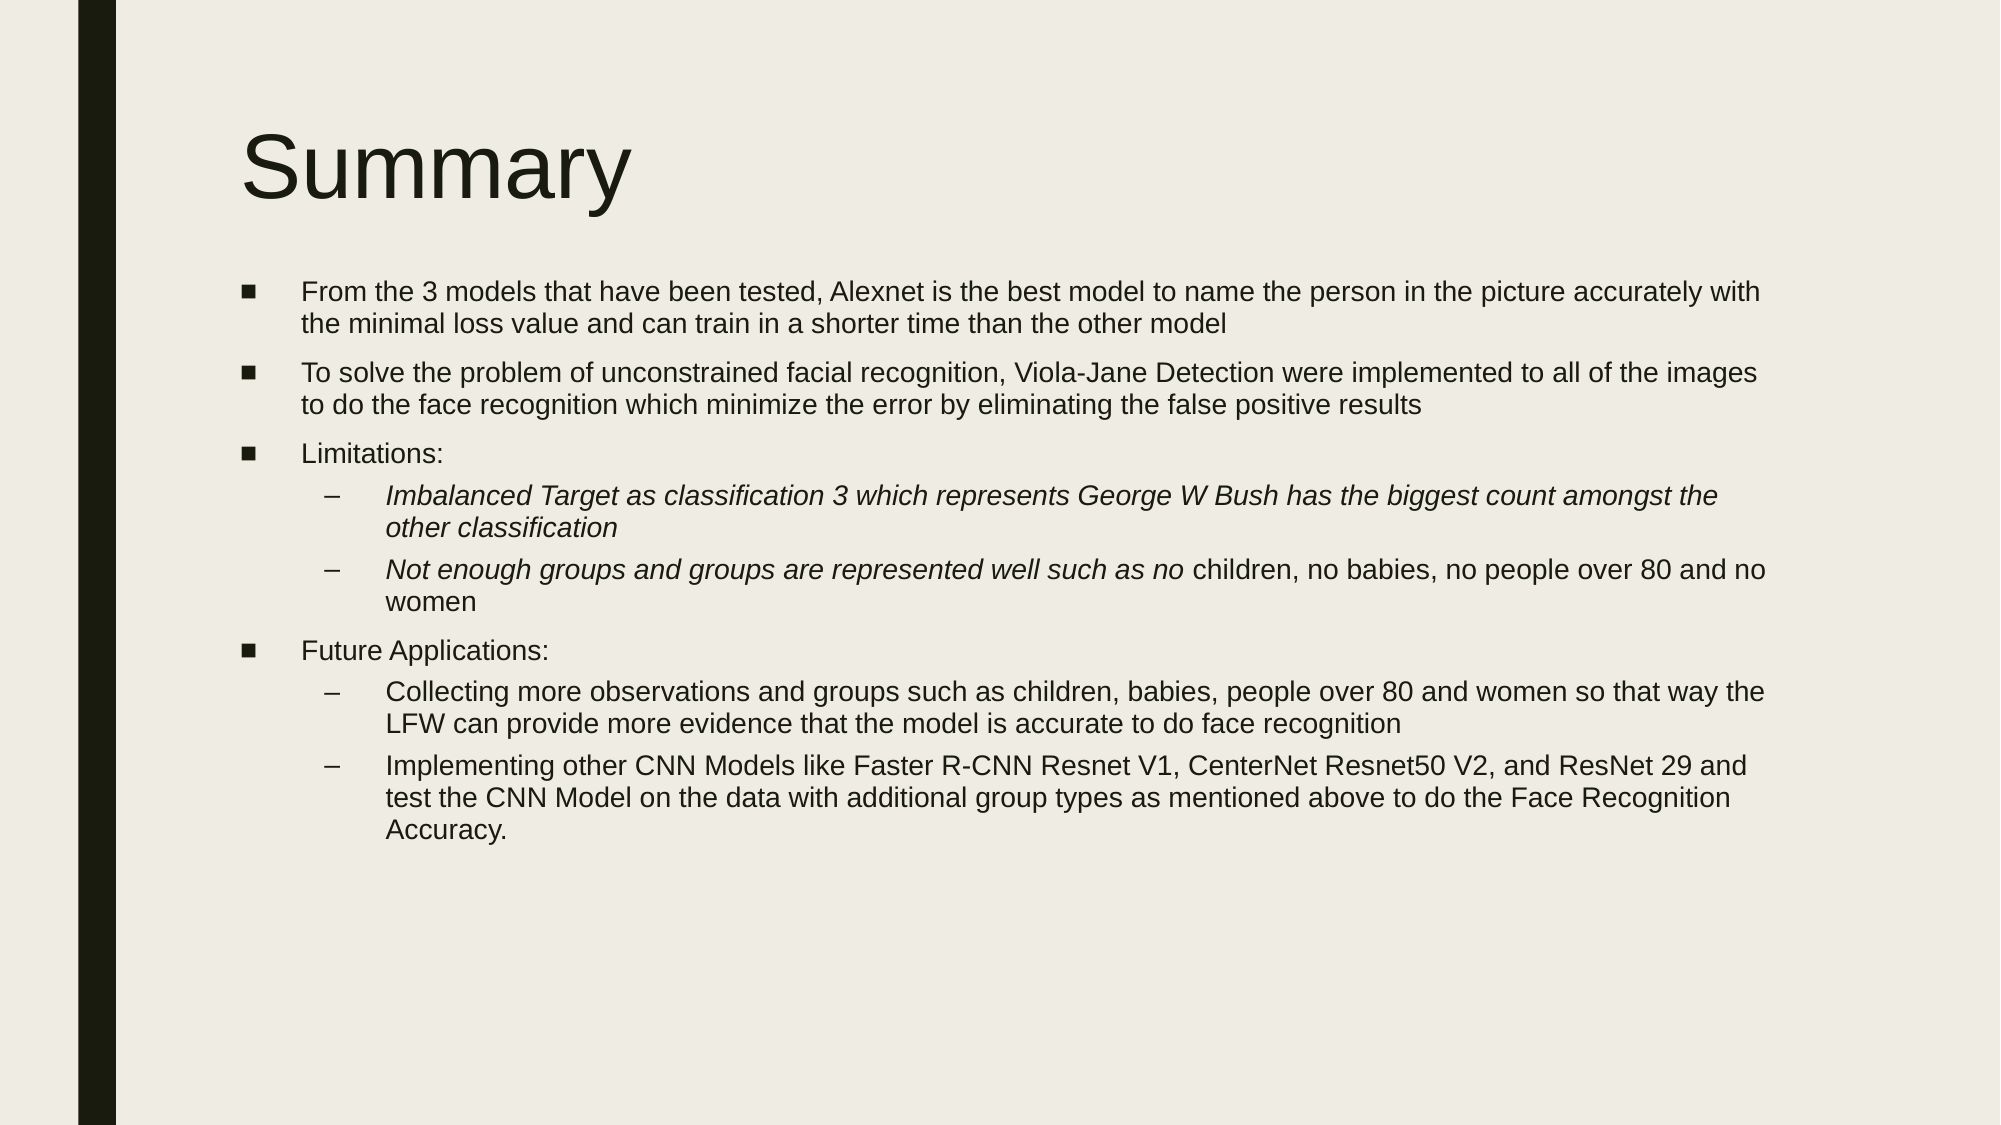

# Summary
From the 3 models that have been tested, Alexnet is the best model to name the person in the picture accurately with the minimal loss value and can train in a shorter time than the other model
To solve the problem of unconstrained facial recognition, Viola-Jane Detection were implemented to all of the images to do the face recognition which minimize the error by eliminating the false positive results
Limitations:
Imbalanced Target as classification 3 which represents George W Bush has the biggest count amongst the other classification
Not enough groups and groups are represented well such as no children, no babies, no people over 80 and no women
Future Applications:
Collecting more observations and groups such as children, babies, people over 80 and women so that way the LFW can provide more evidence that the model is accurate to do face recognition
Implementing other CNN Models like Faster R-CNN Resnet V1, CenterNet Resnet50 V2, and ResNet 29 and test the CNN Model on the data with additional group types as mentioned above to do the Face Recognition Accuracy.